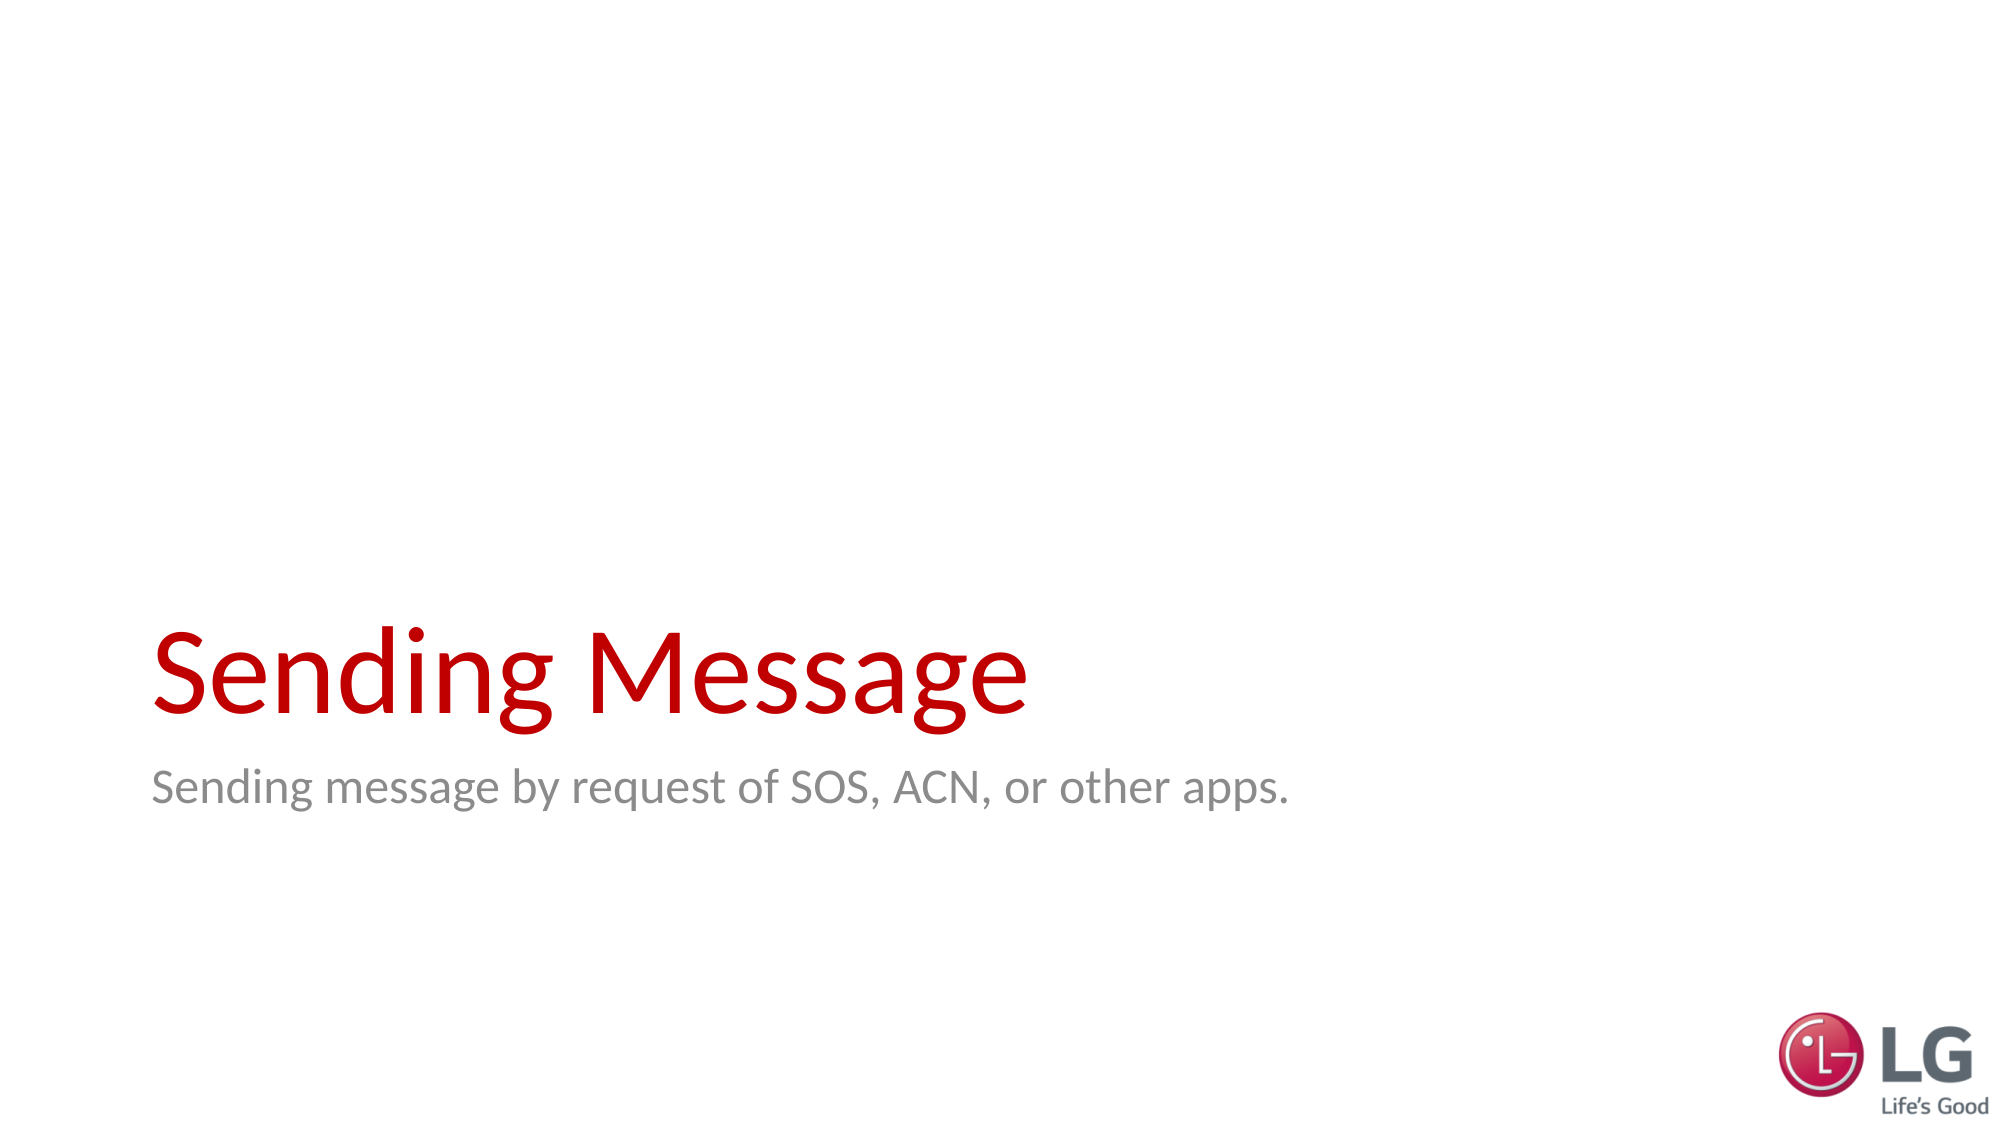

# Sending Message
Sending message by request of SOS, ACN, or other apps.